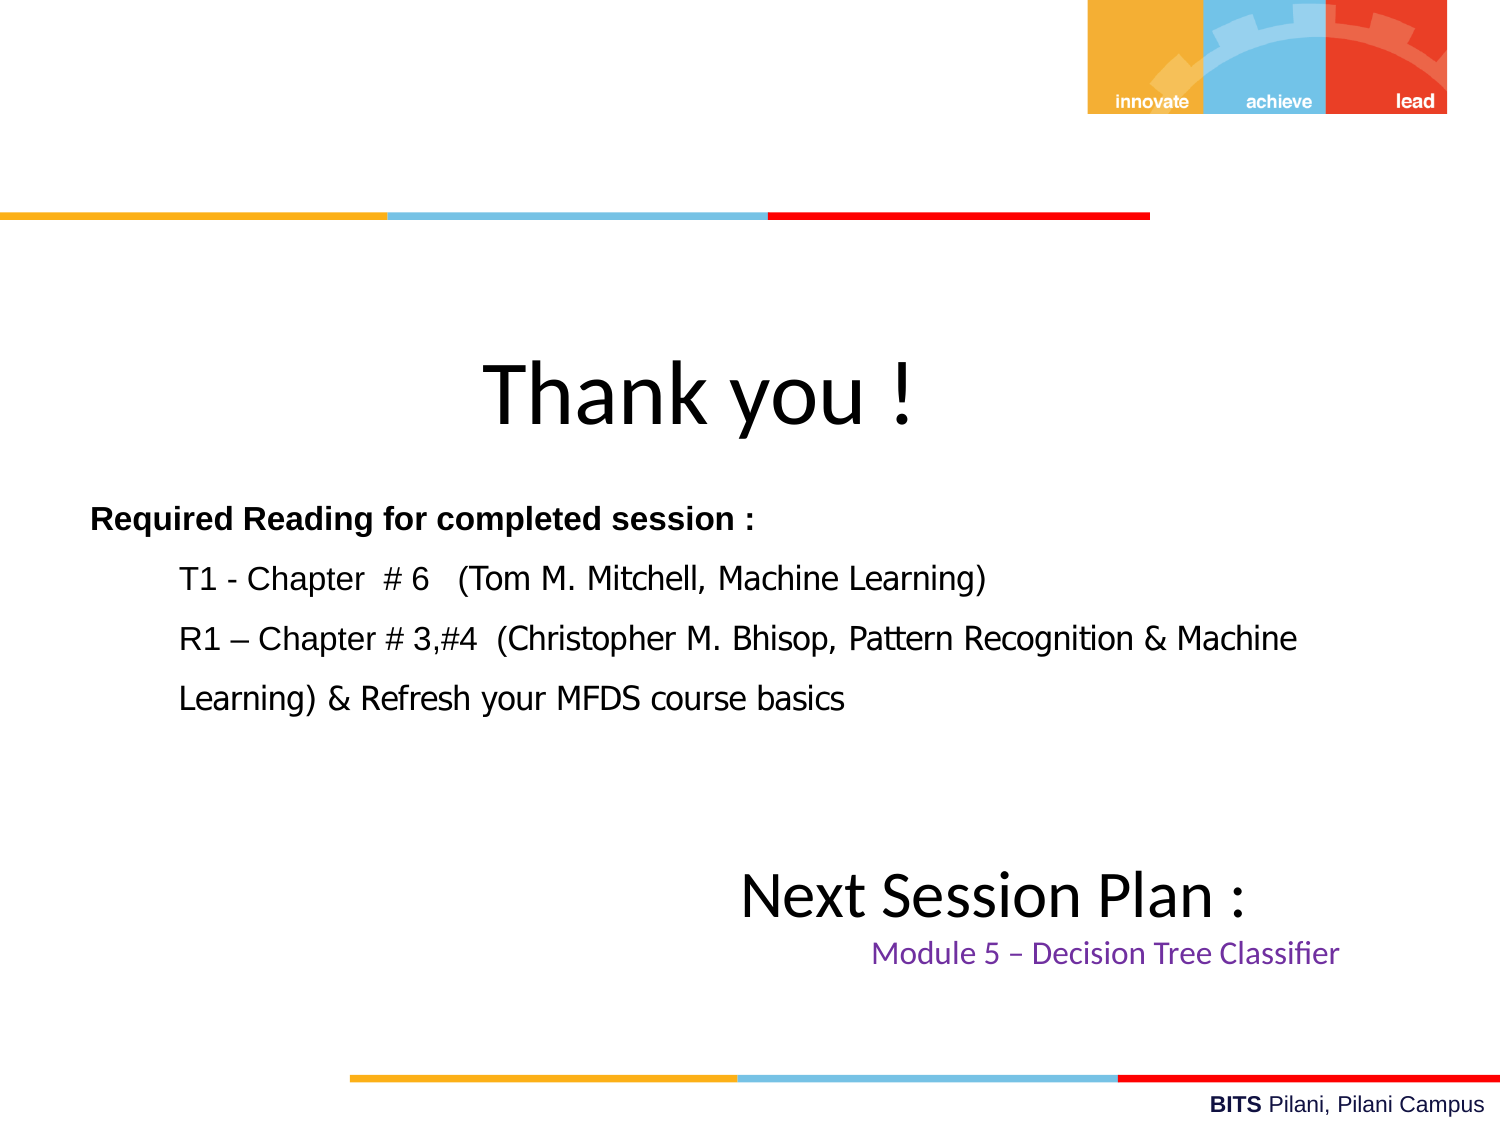

# Thank you !
Required Reading for completed session :
T1 - Chapter  # 6   (Tom M. Mitchell, Machine Learning)
R1 – Chapter # 3,#4  (Christopher M. Bhisop, Pattern Recognition & Machine Learning) & Refresh your MFDS course basics

Next Session Plan :
Module 5 – Decision Tree Classifier